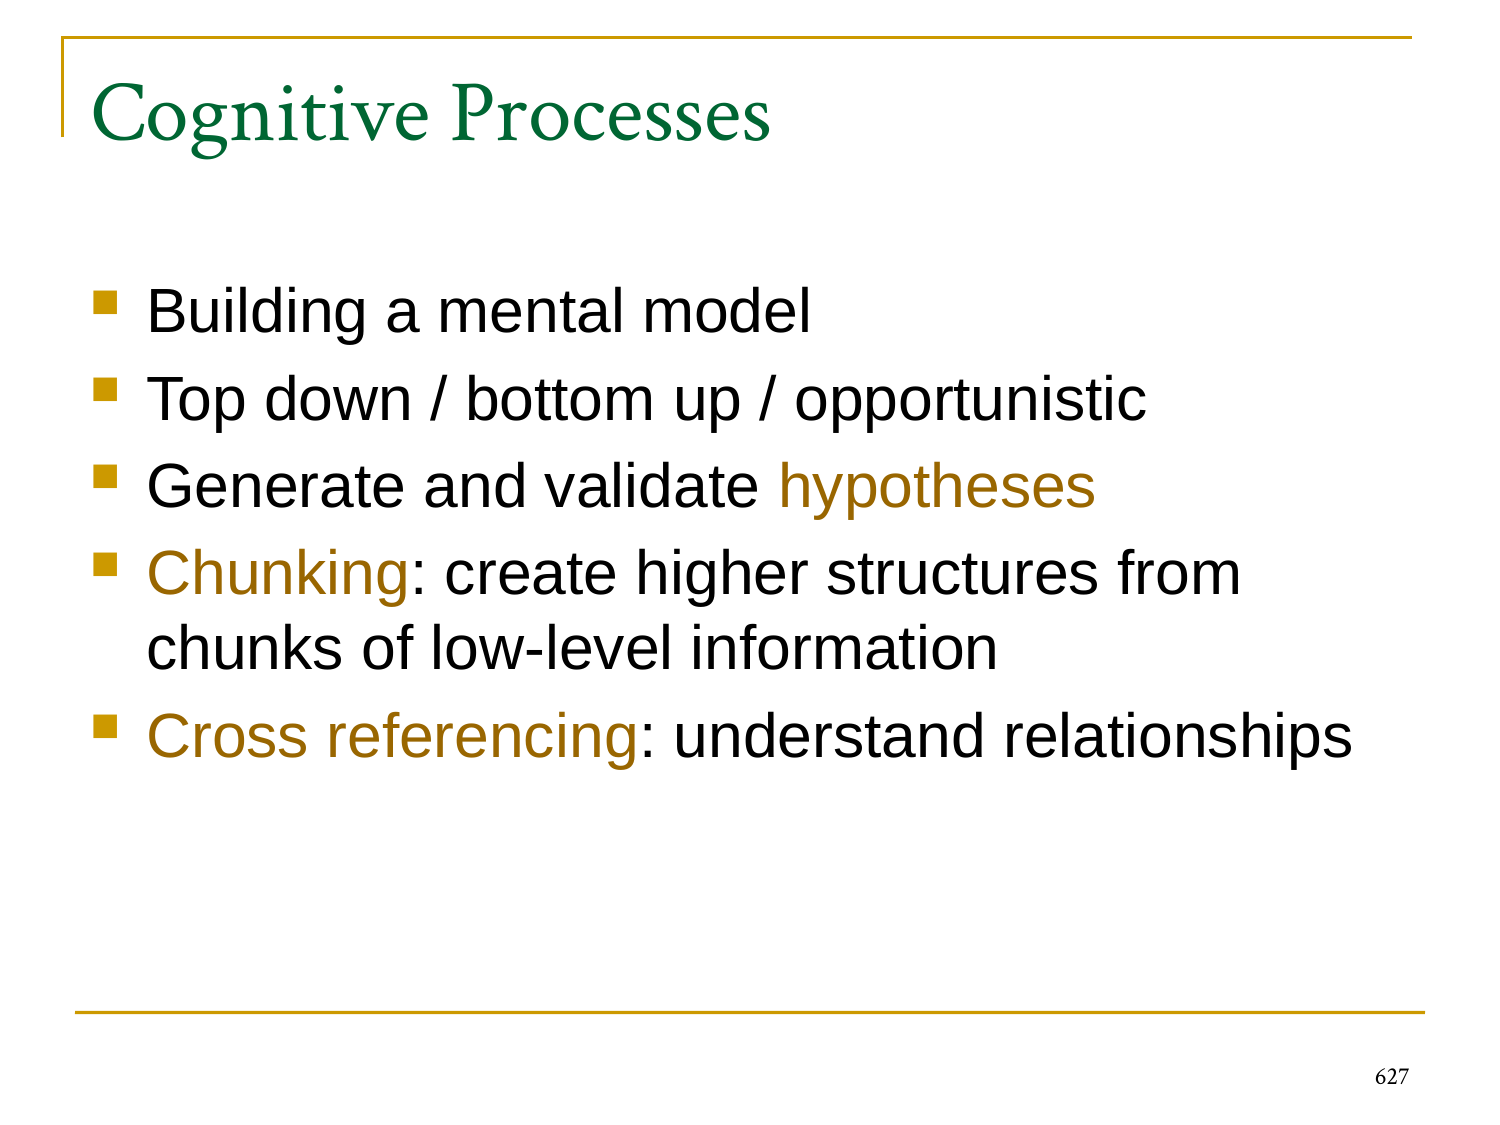

# Cognitive Processes
Building a mental model
Top down / bottom up / opportunistic
Generate and validate hypotheses
Chunking: create higher structures from chunks of low-level information
Cross referencing: understand relationships
627